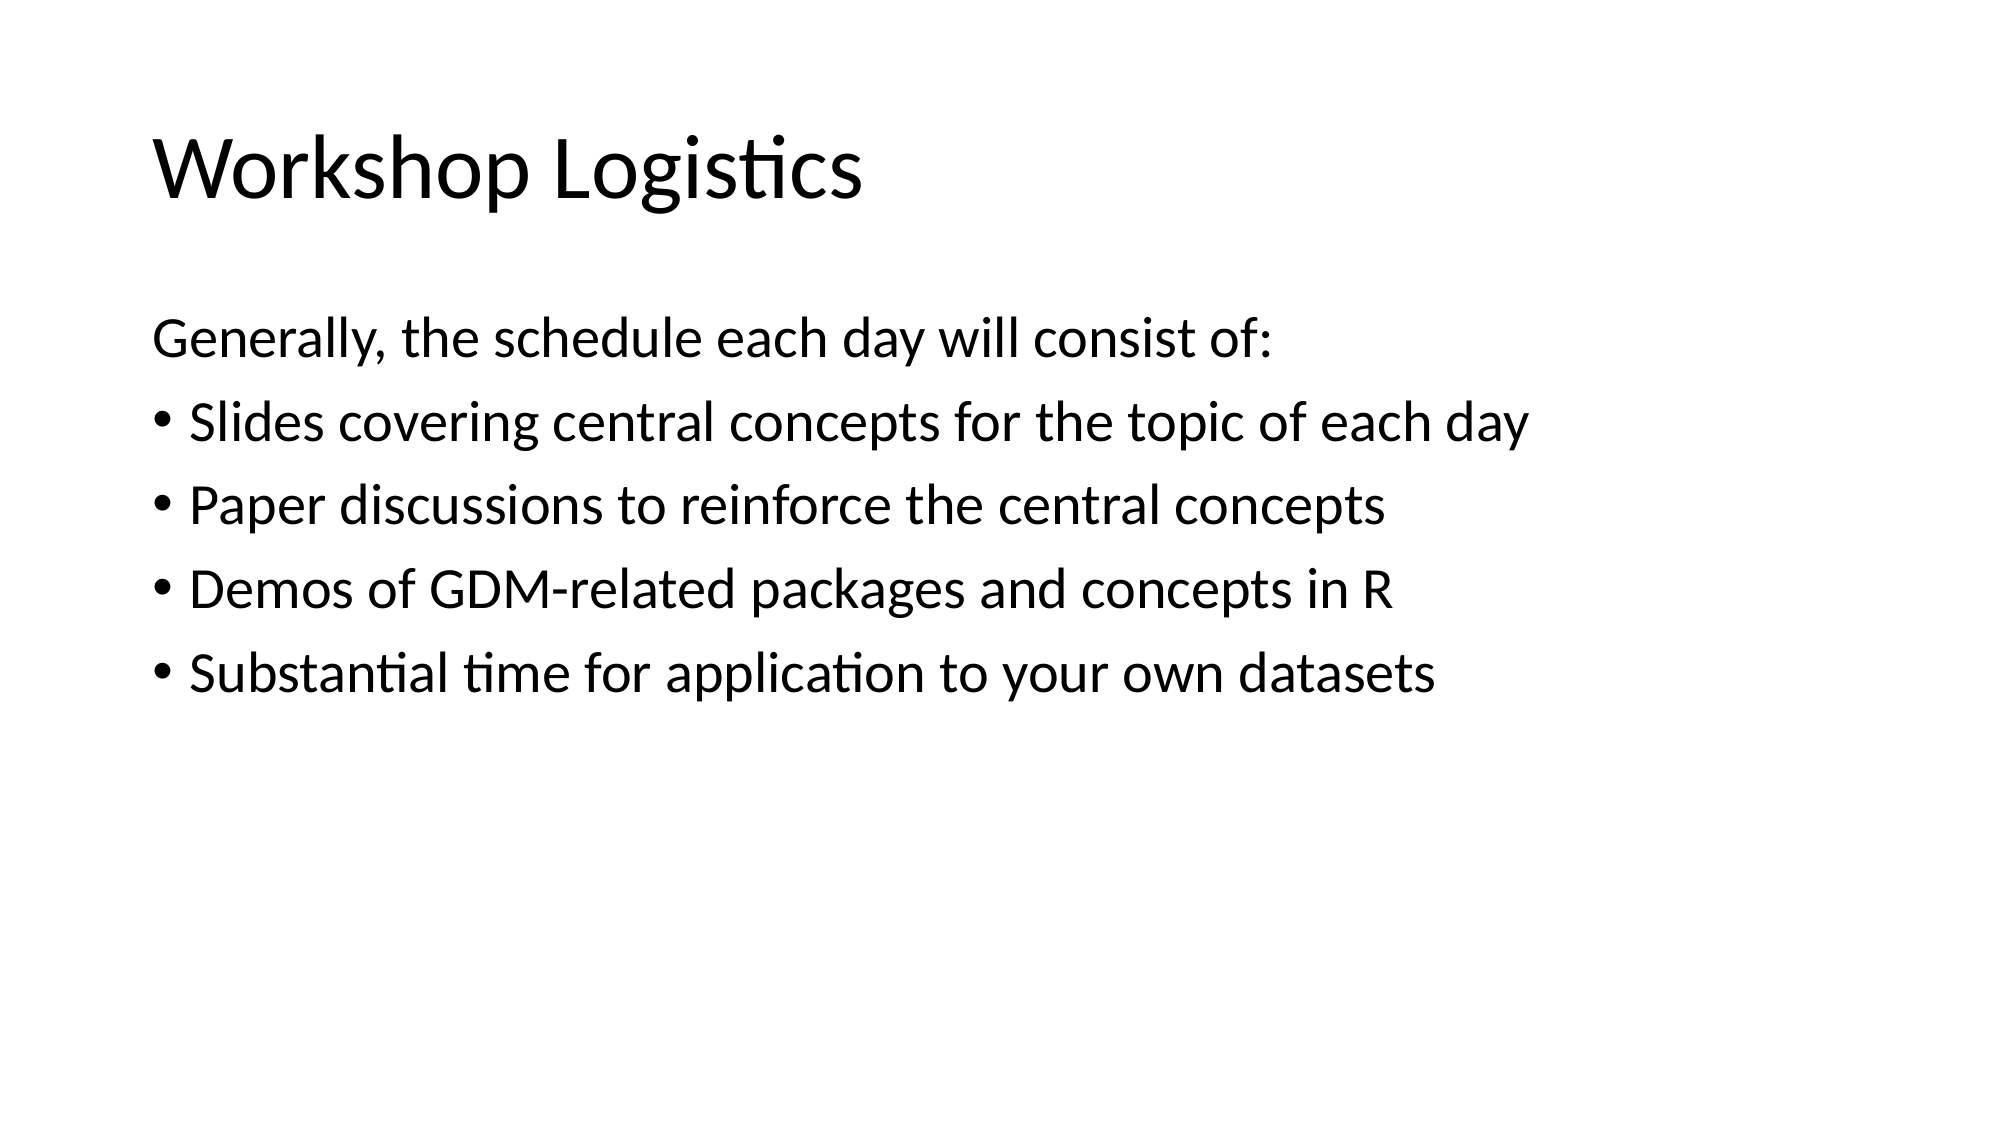

# Workshop Logistics
Generally, the schedule each day will consist of:
Slides covering central concepts for the topic of each day
Paper discussions to reinforce the central concepts
Demos of GDM-related packages and concepts in R
Substantial time for application to your own datasets